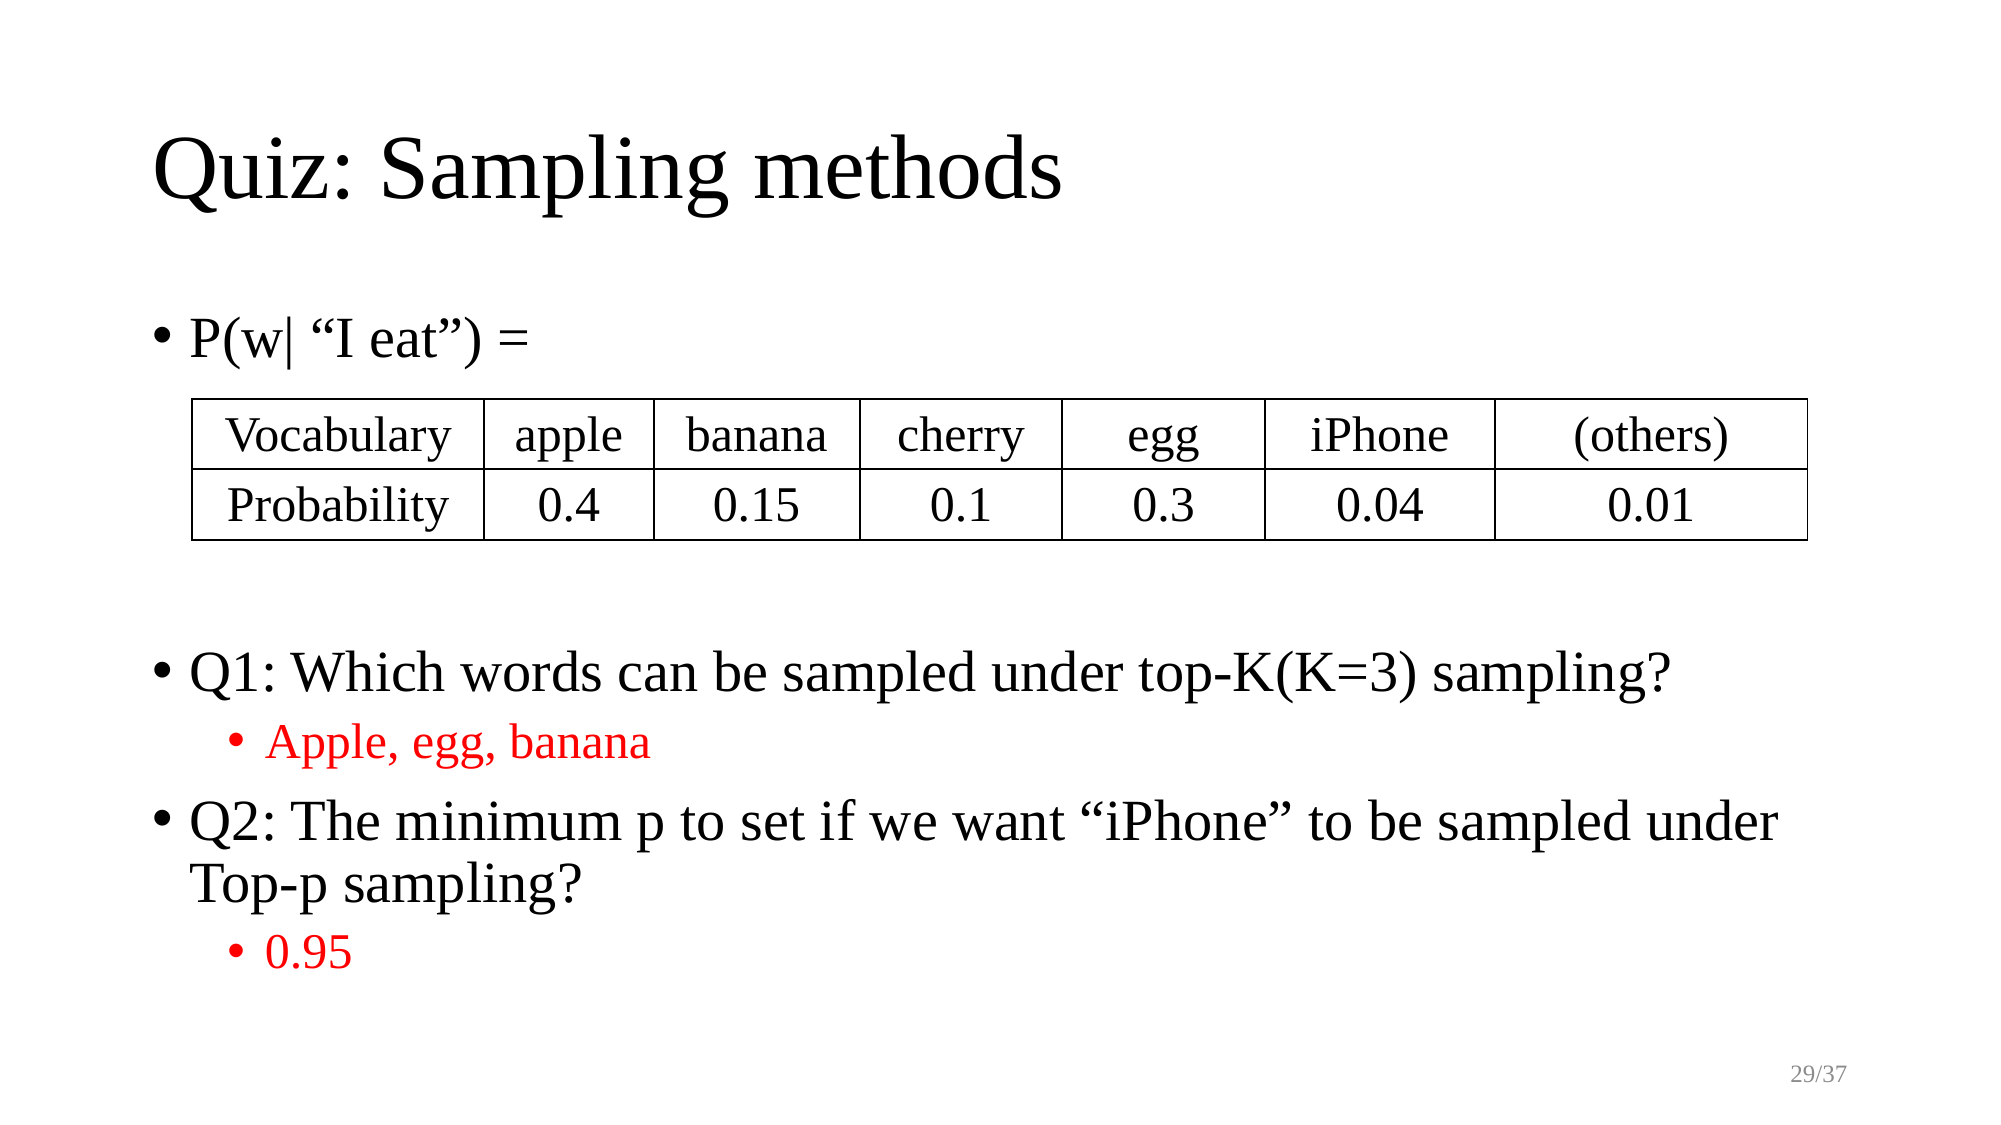

# Quiz: Sampling methods
P(w| “I eat”) =

Q1: Which words can be sampled under top-K(K=3) sampling?
Apple, egg, banana
Q2: The minimum p to set if we want “iPhone” to be sampled under Top-p sampling?
0.95

| Vocabulary | apple | banana | cherry | egg | iPhone | (others) |
| --- | --- | --- | --- | --- | --- | --- |
| Probability | 0.4 | 0.15 | 0.1 | 0.3 | 0.04 | 0.01 |
29/37